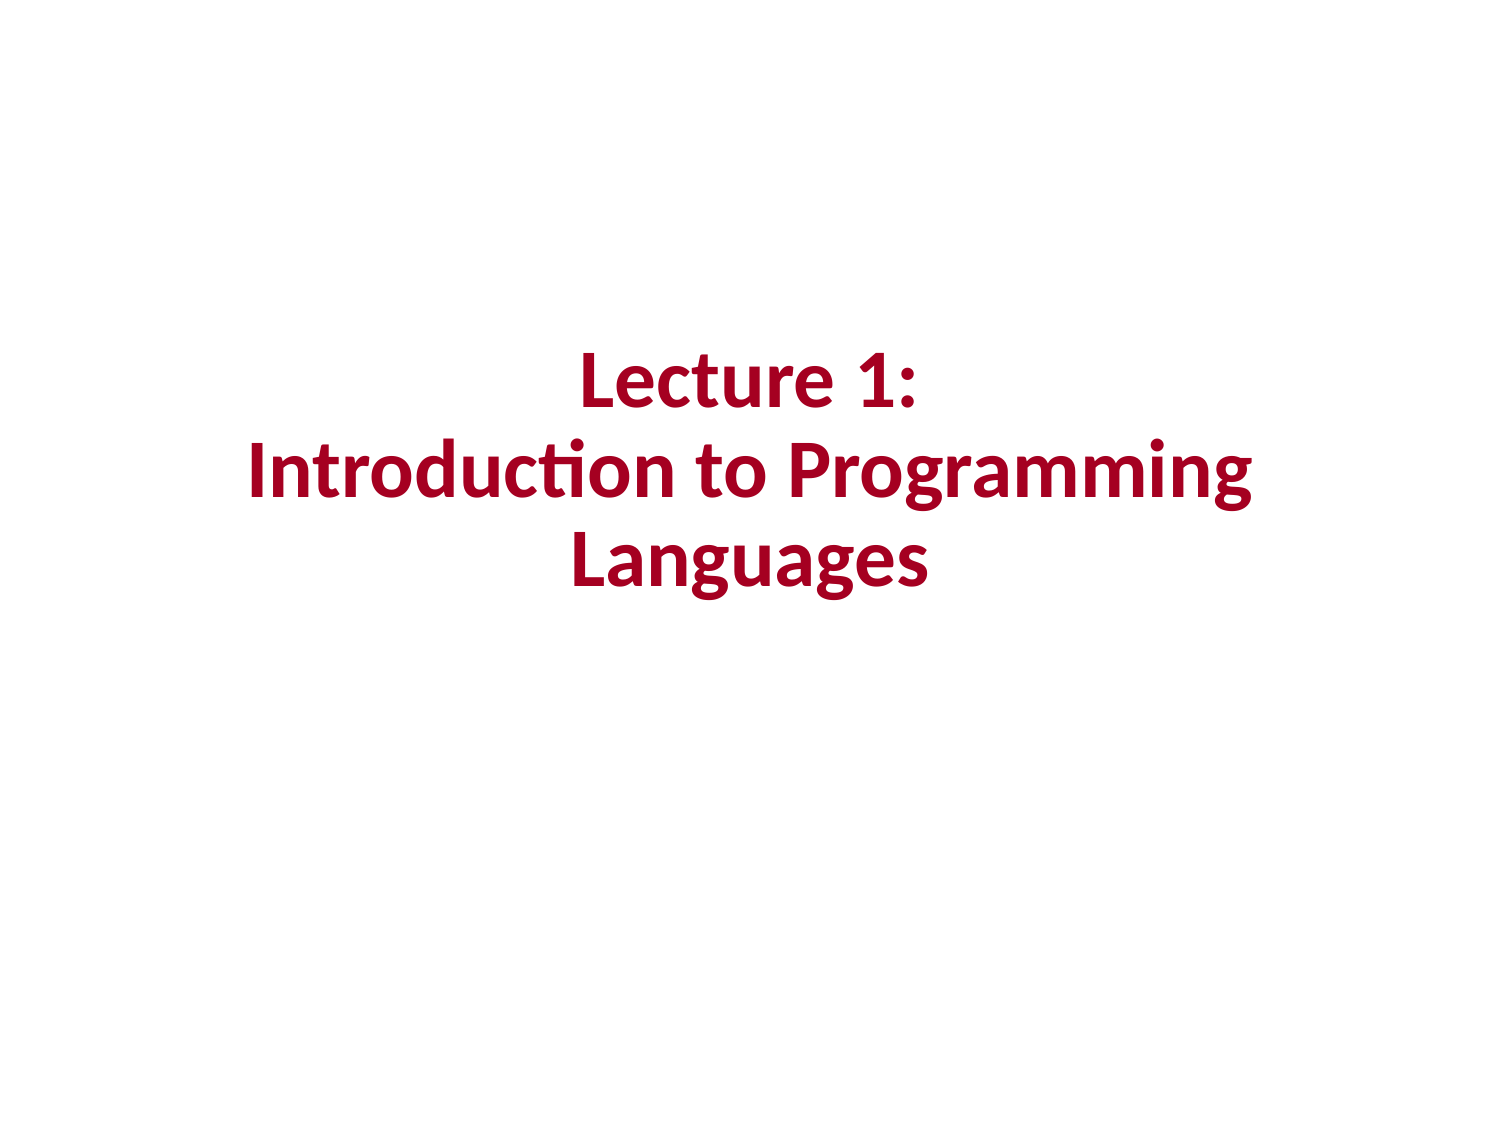

# Lecture 1: Introduction to Programming Languages